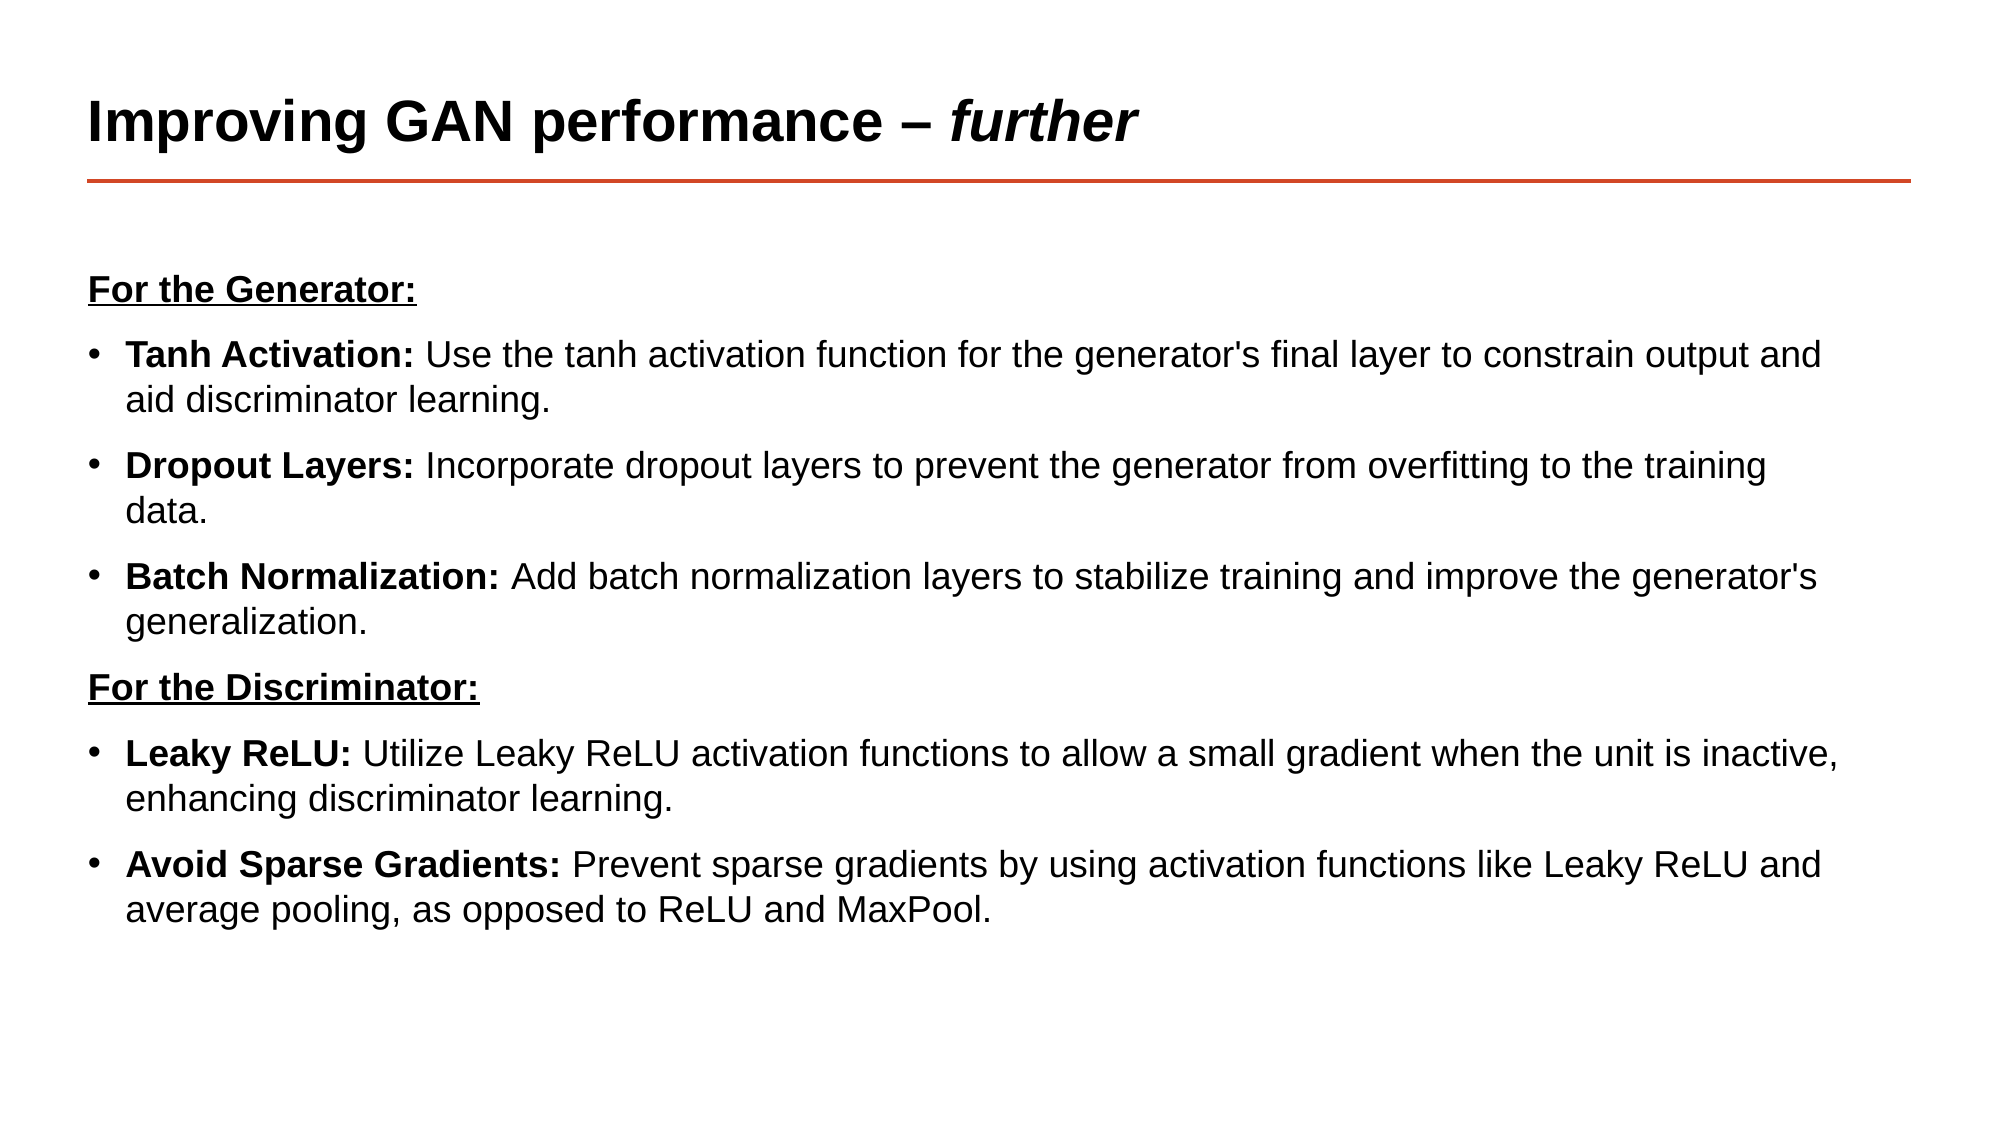

# Improving GAN performance – further
For the Generator:
Tanh Activation: Use the tanh activation function for the generator's final layer to constrain output and aid discriminator learning.
Dropout Layers: Incorporate dropout layers to prevent the generator from overfitting to the training data.
Batch Normalization: Add batch normalization layers to stabilize training and improve the generator's generalization.
For the Discriminator:
Leaky ReLU: Utilize Leaky ReLU activation functions to allow a small gradient when the unit is inactive, enhancing discriminator learning.
Avoid Sparse Gradients: Prevent sparse gradients by using activation functions like Leaky ReLU and average pooling, as opposed to ReLU and MaxPool.